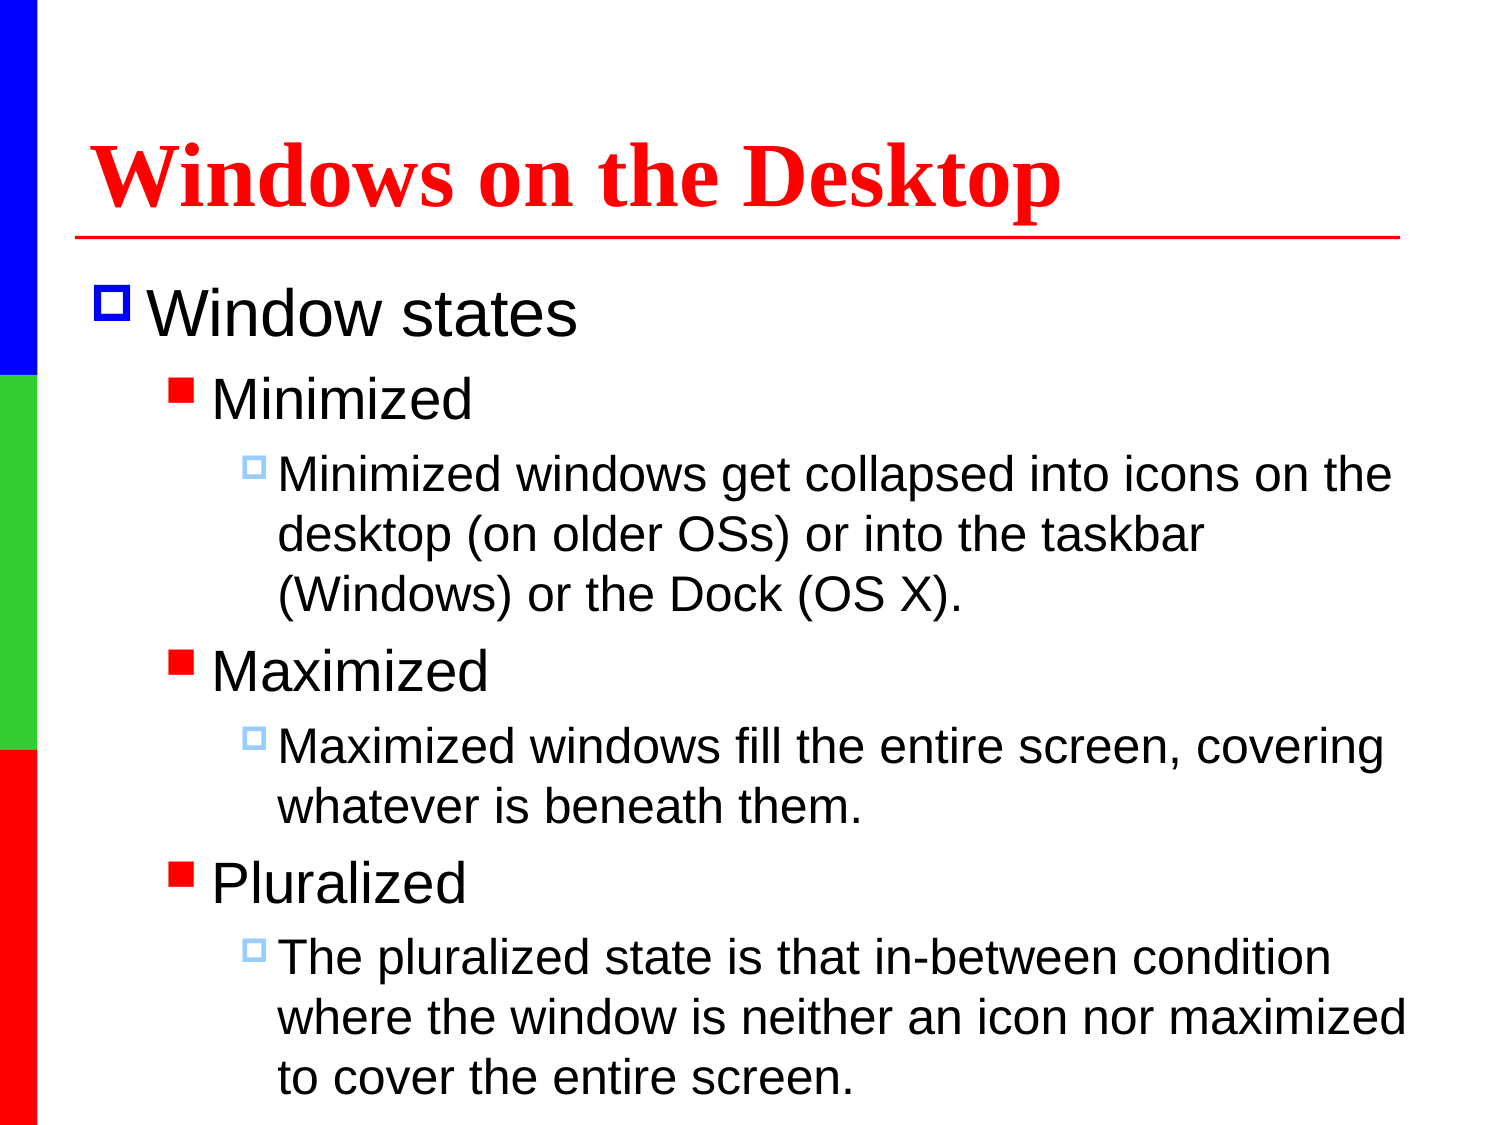

# Windows on the Desktop
Window states
Minimized
Minimized windows get collapsed into icons on the desktop (on older OSs) or into the taskbar (Windows) or the Dock (OS X).
Maximized
Maximized windows fill the entire screen, covering whatever is beneath them.
Pluralized
The pluralized state is that in-between condition where the window is neither an icon nor maximized to cover the entire screen.